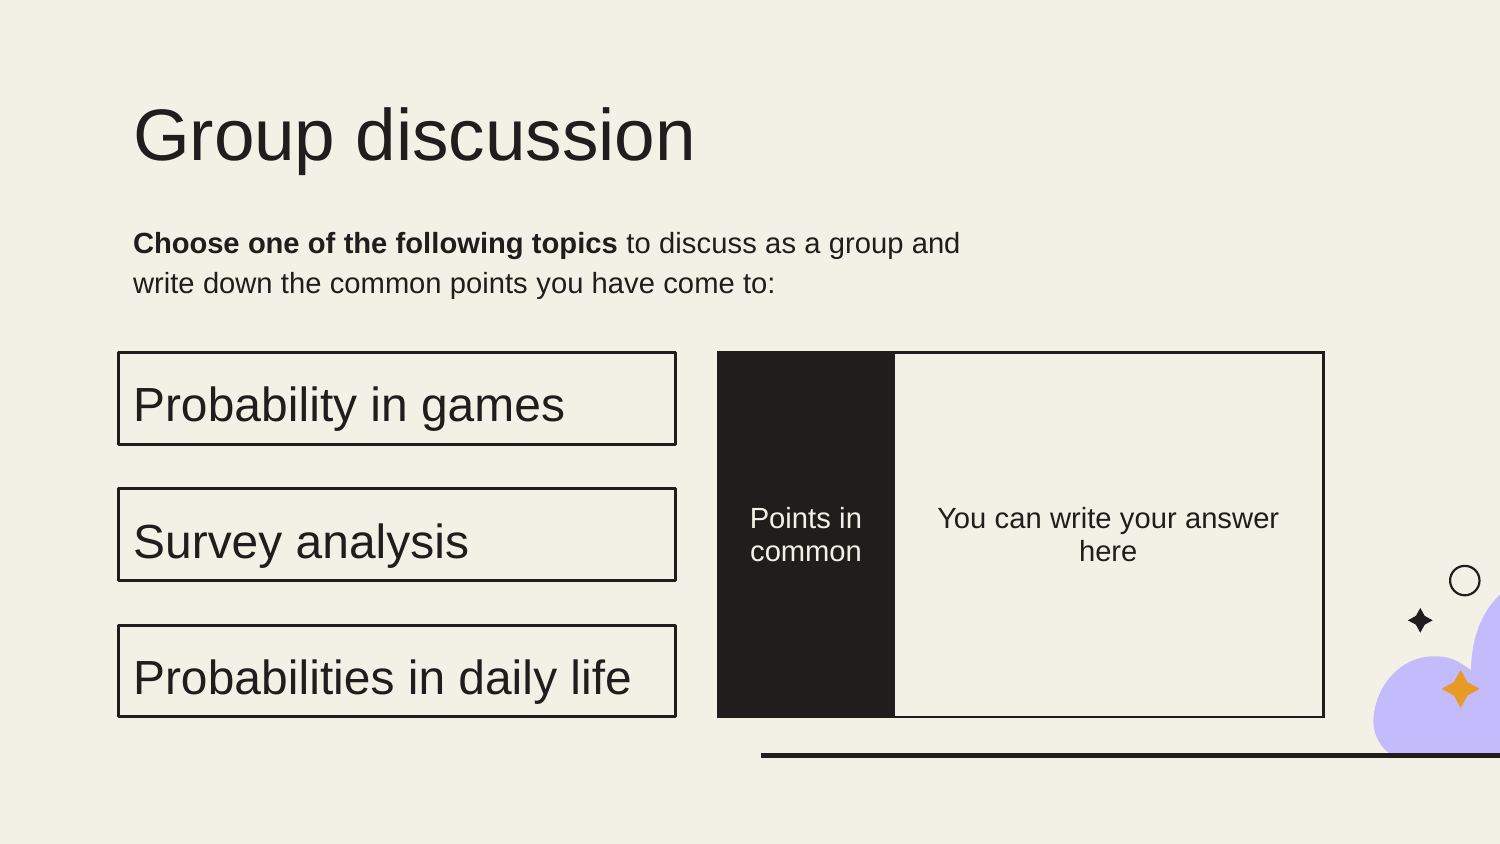

# Group discussion
Choose one of the following topics to discuss as a group and write down the common points you have come to:
Probability in games
| Points in common | You can write your answer here |  |  |
| --- | --- | --- | --- |
Survey analysis
Probabilities in daily life